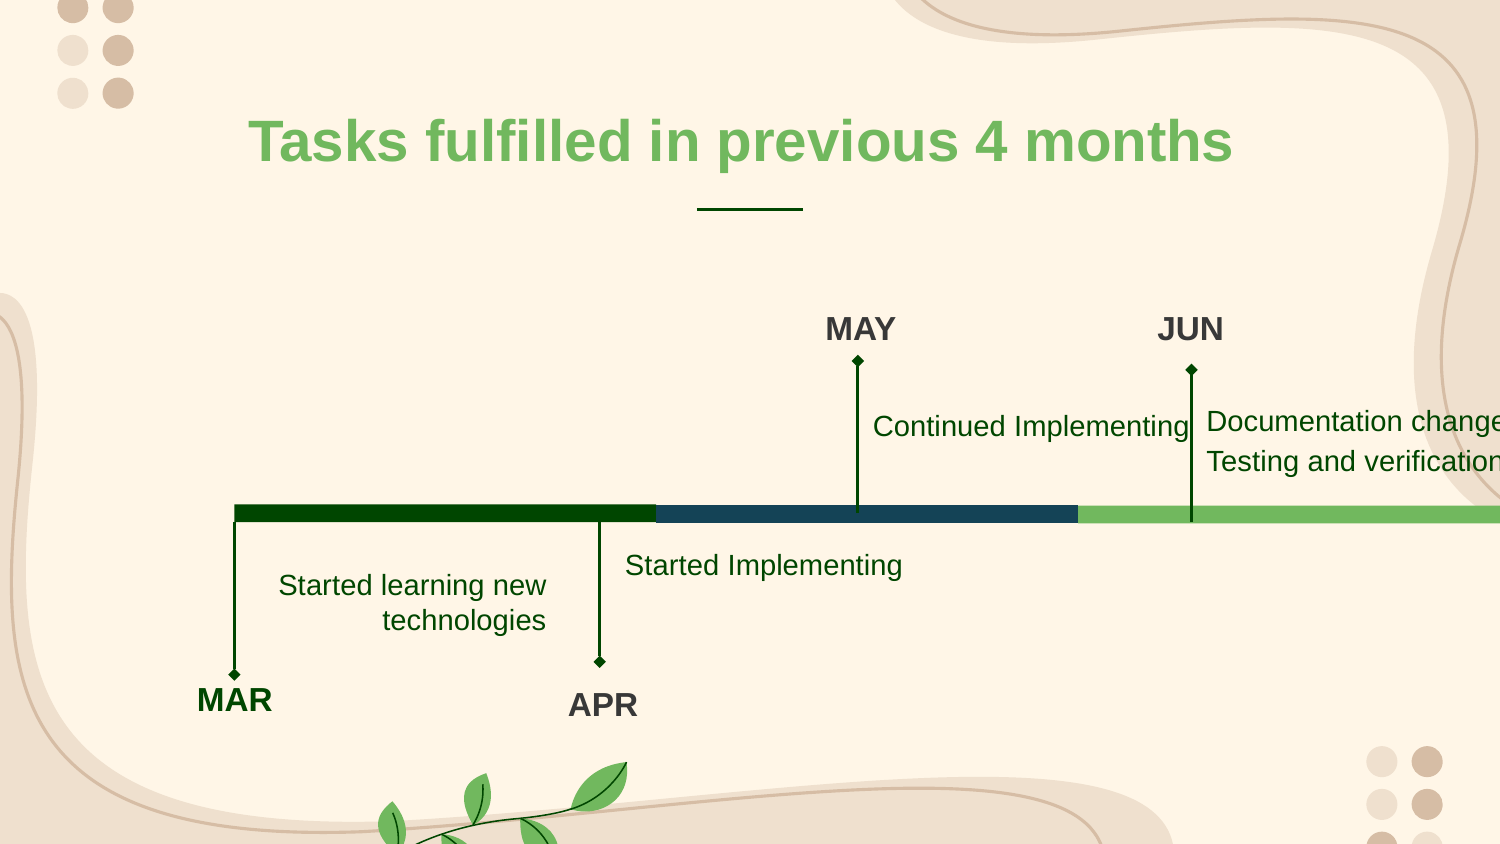

# Tasks fulfilled in previous 4 months
MAY
JUN
Documentation change , Testing and verification.
Continued Implementing

Started Implementing
Started learning new technologies
MAR
APR